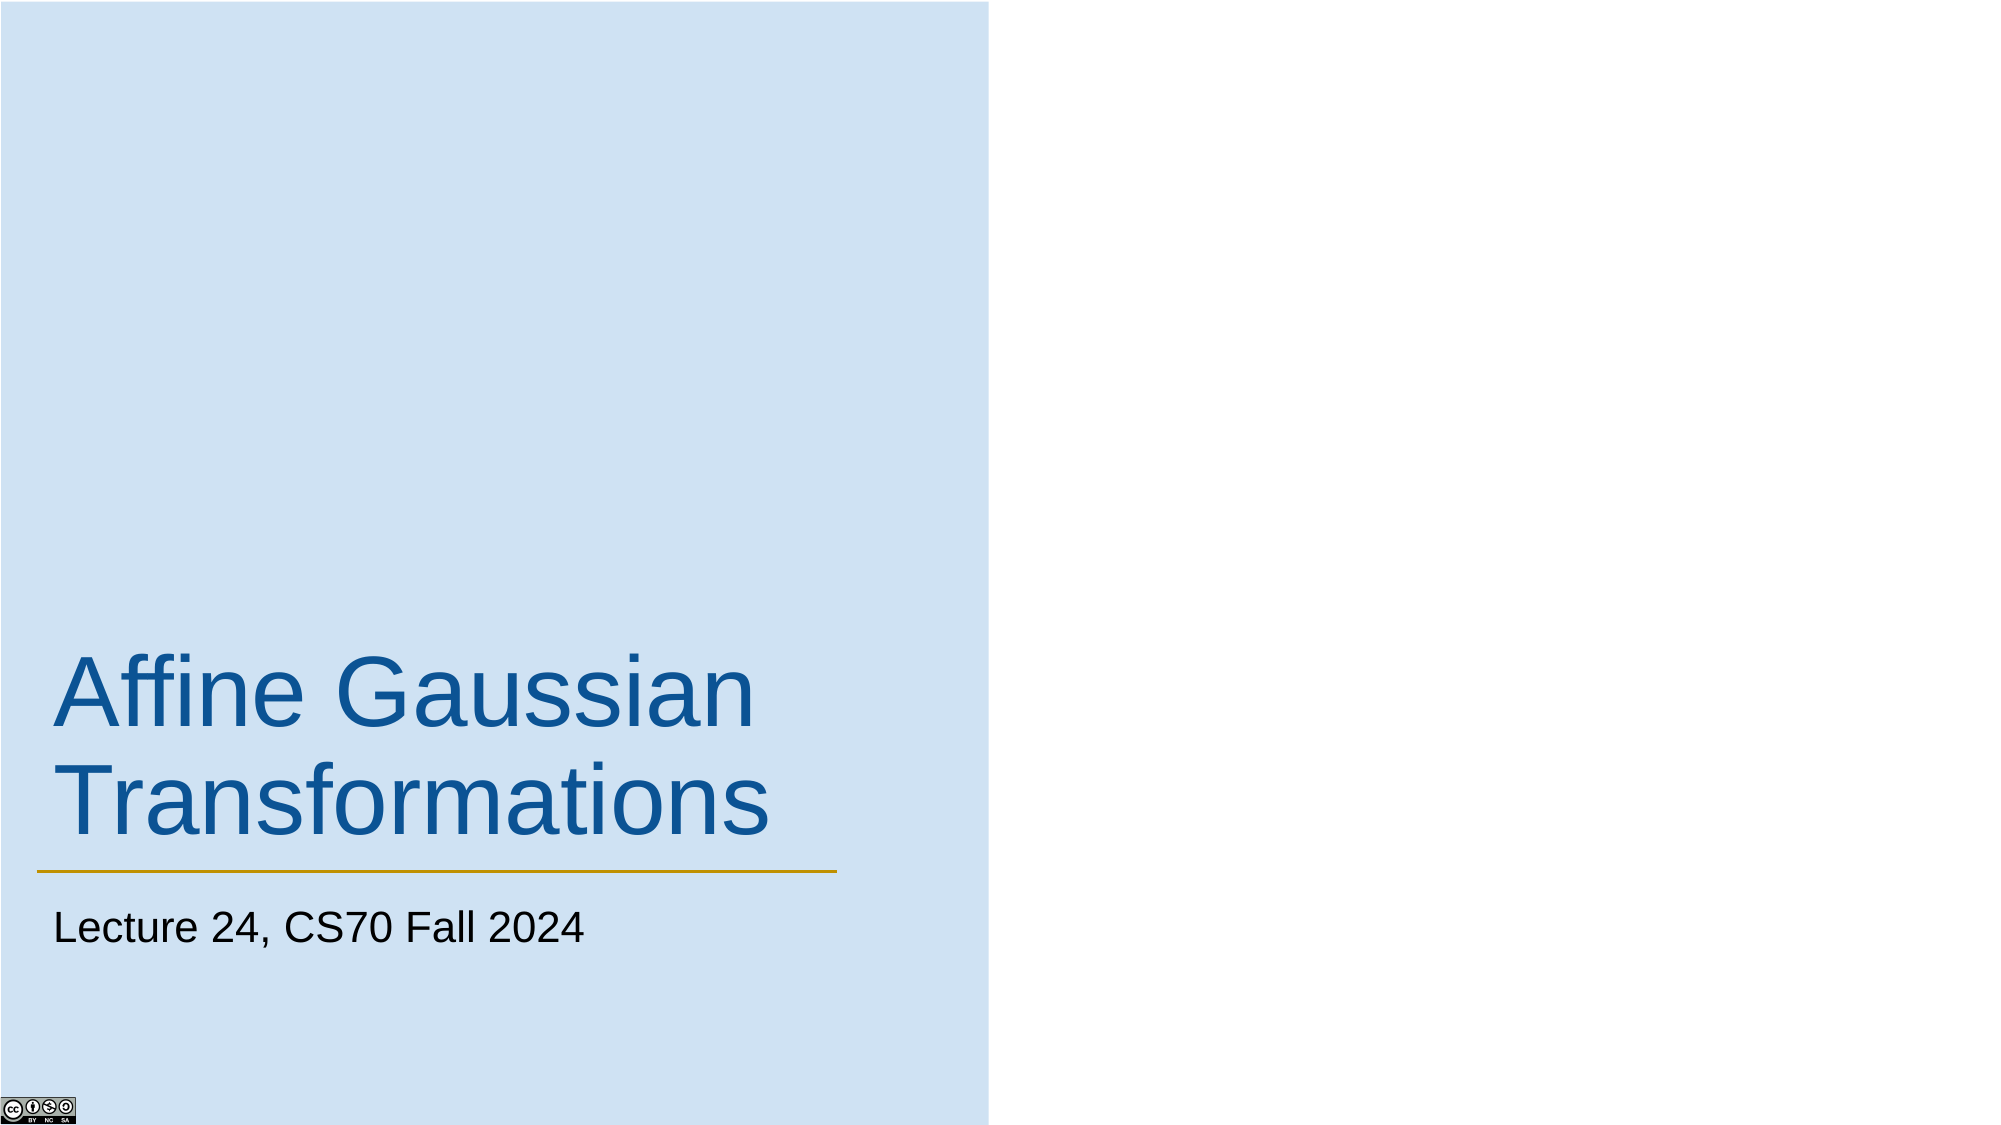

# Affine Gaussian Transformations
Lecture 24, CS70 Fall 2024